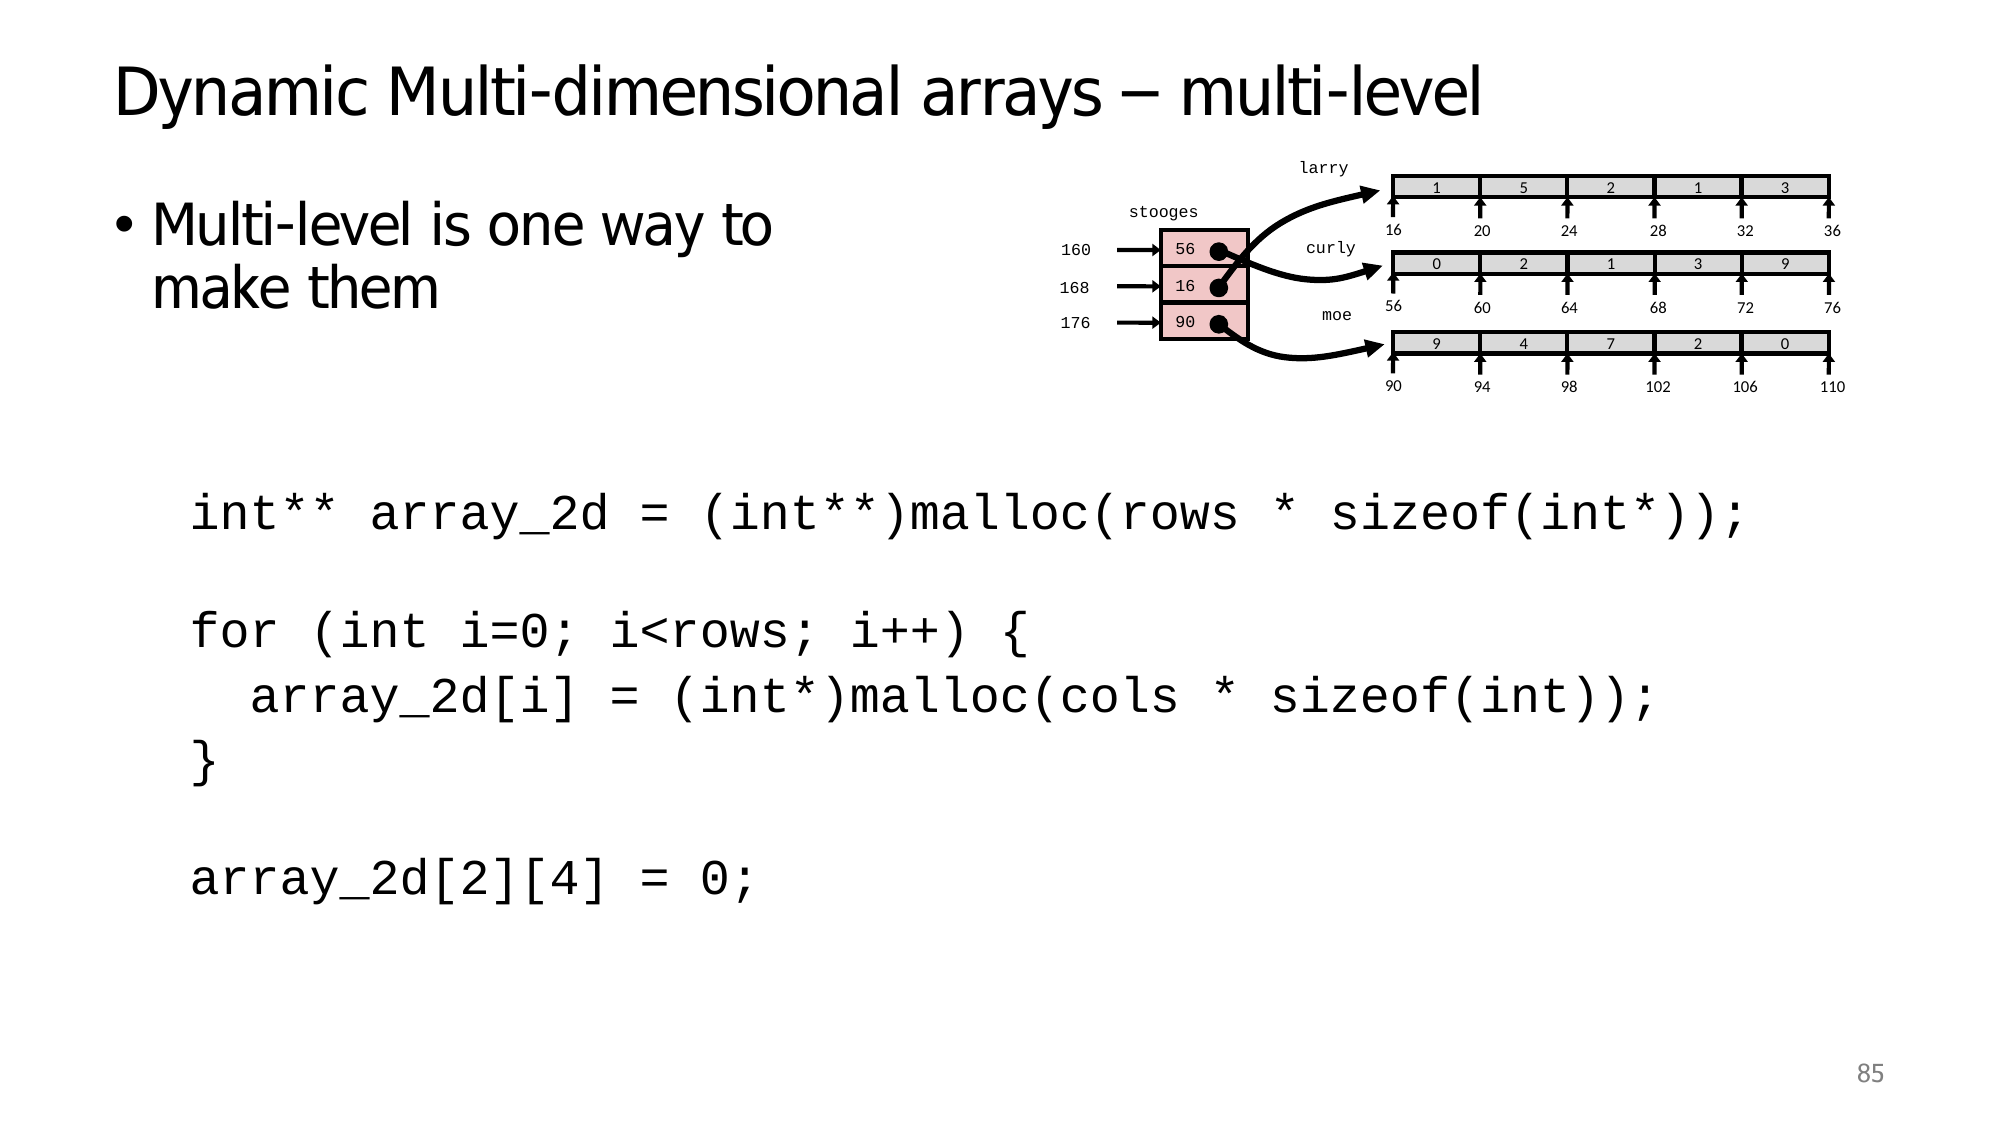

# Dynamic Multi-dimensional arrays – multi-level
larry
1
5
2
1
3

16
20
24
28
32
36

stooges
56
160

16
168

90
176

curly

0
2
1
3
9

56
60
64
68
72
76
moe

9
4
7
2
0

90
94
98
102
106
110
Multi-level is one way to
make them

int** array_2d = (int**)malloc(rows * sizeof(int*));
for (int i=0; i<rows; i++) {
  array_2d[i] = (int*)malloc(cols * sizeof(int));
}
array_2d[2][4] = 0;
85